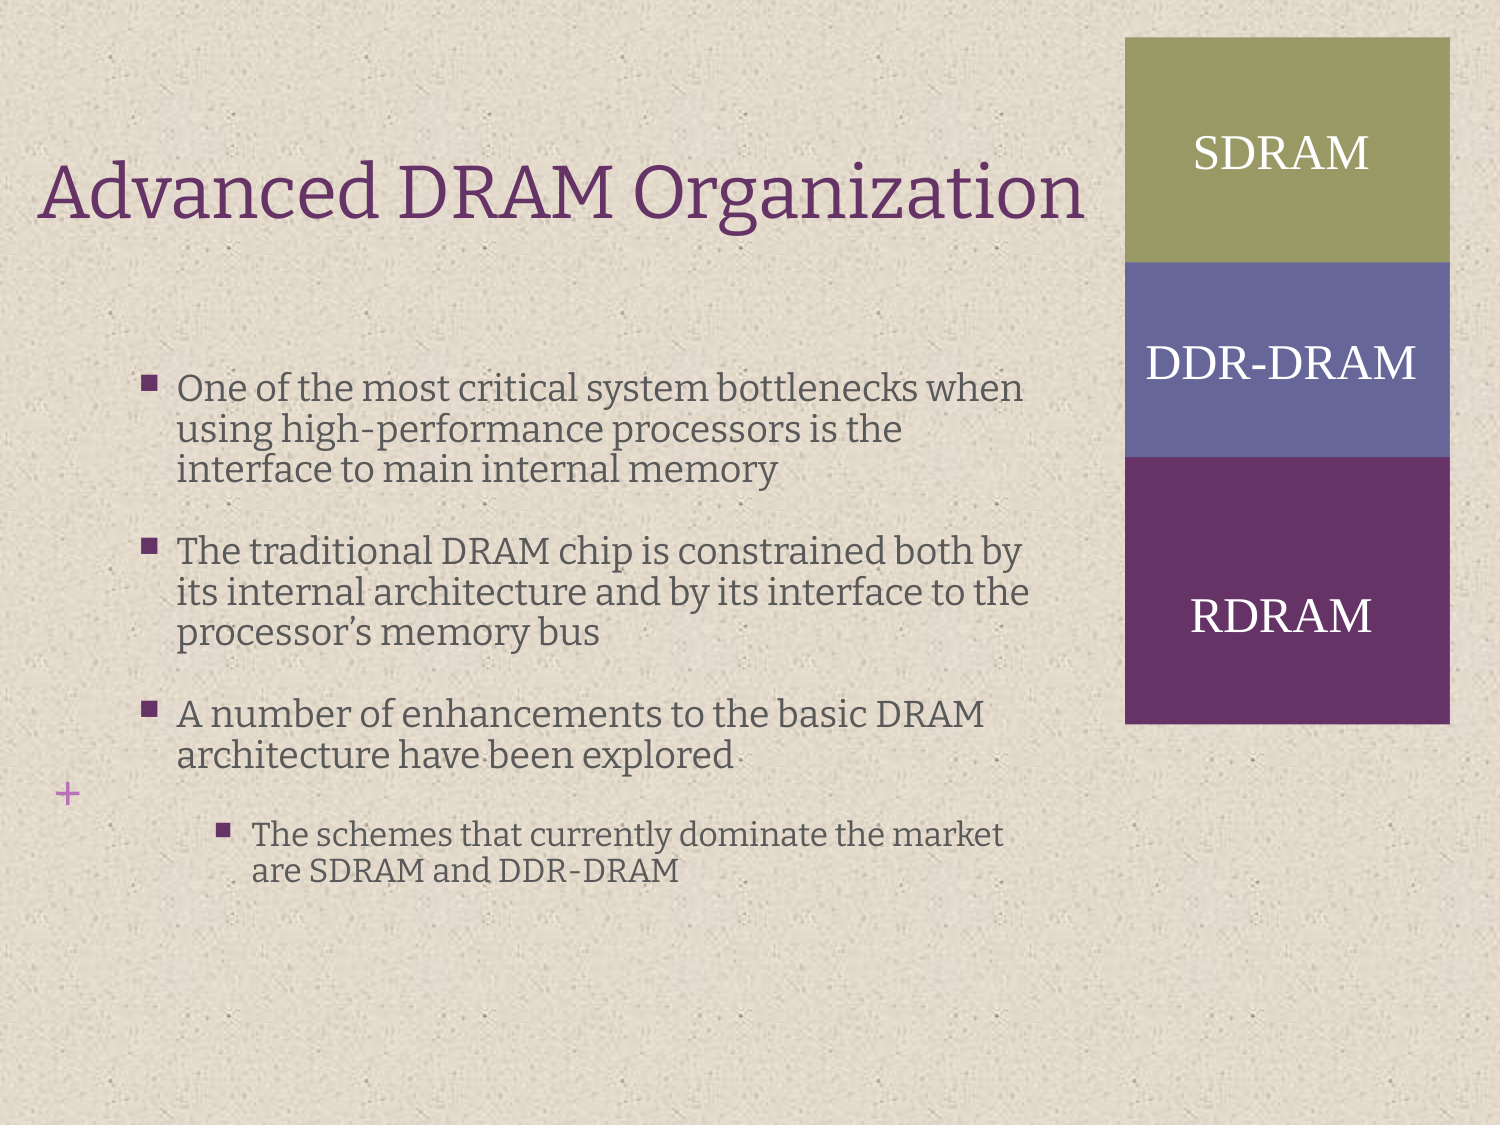

# Advanced DRAM Organization
SDRAM

DDR-DRAM

One of the most critical system bottlenecks when using high-performance processors is the interface to main internal memory
The traditional DRAM chip is constrained both by its internal architecture and by its interface to the processor’s memory bus
A number of enhancements to the basic DRAM architecture have been explored
The schemes that currently dominate the market are SDRAM and DDR-DRAM
RDRAM